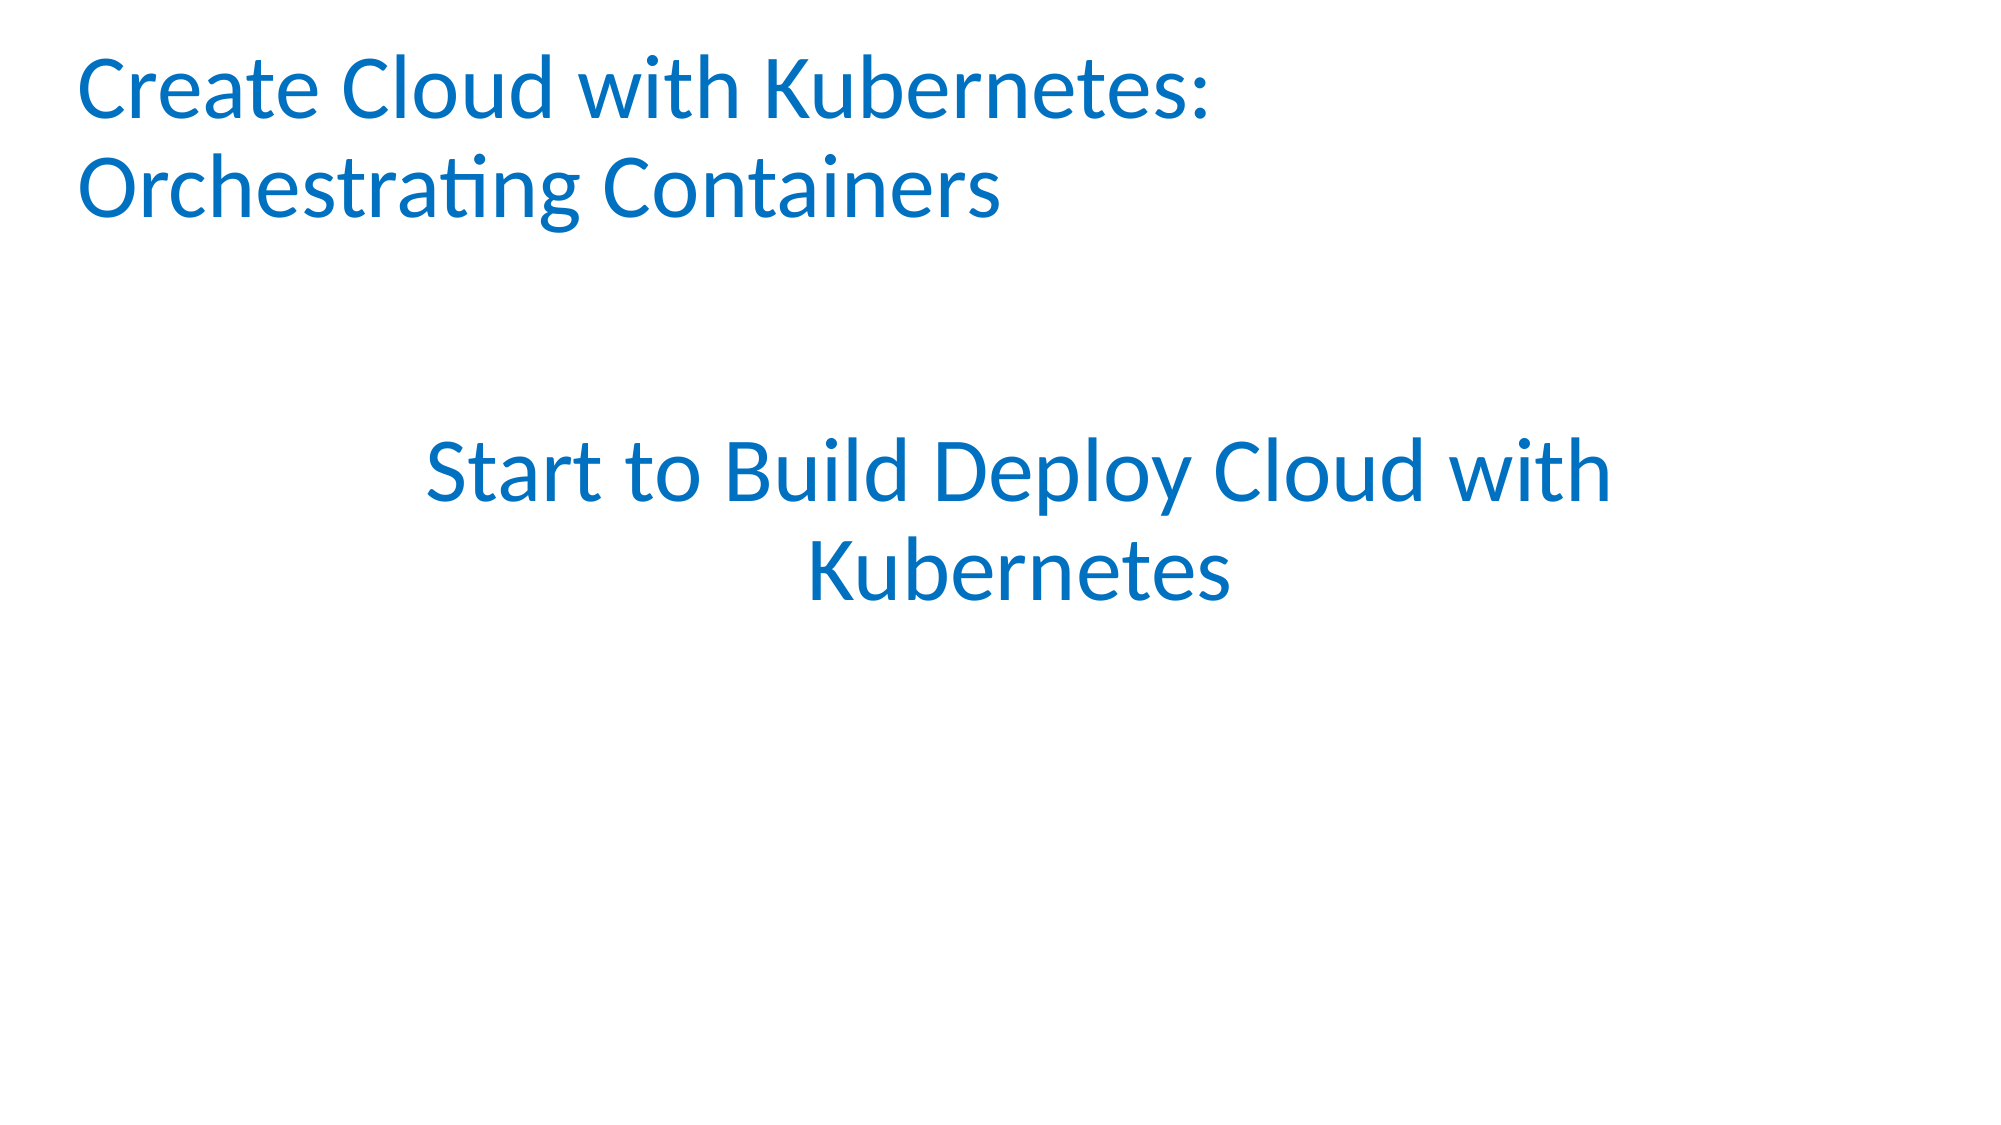

Create Cloud with Kubernetes:
Orchestrating Containers
# Start to Build Deploy Cloud with Kubernetes